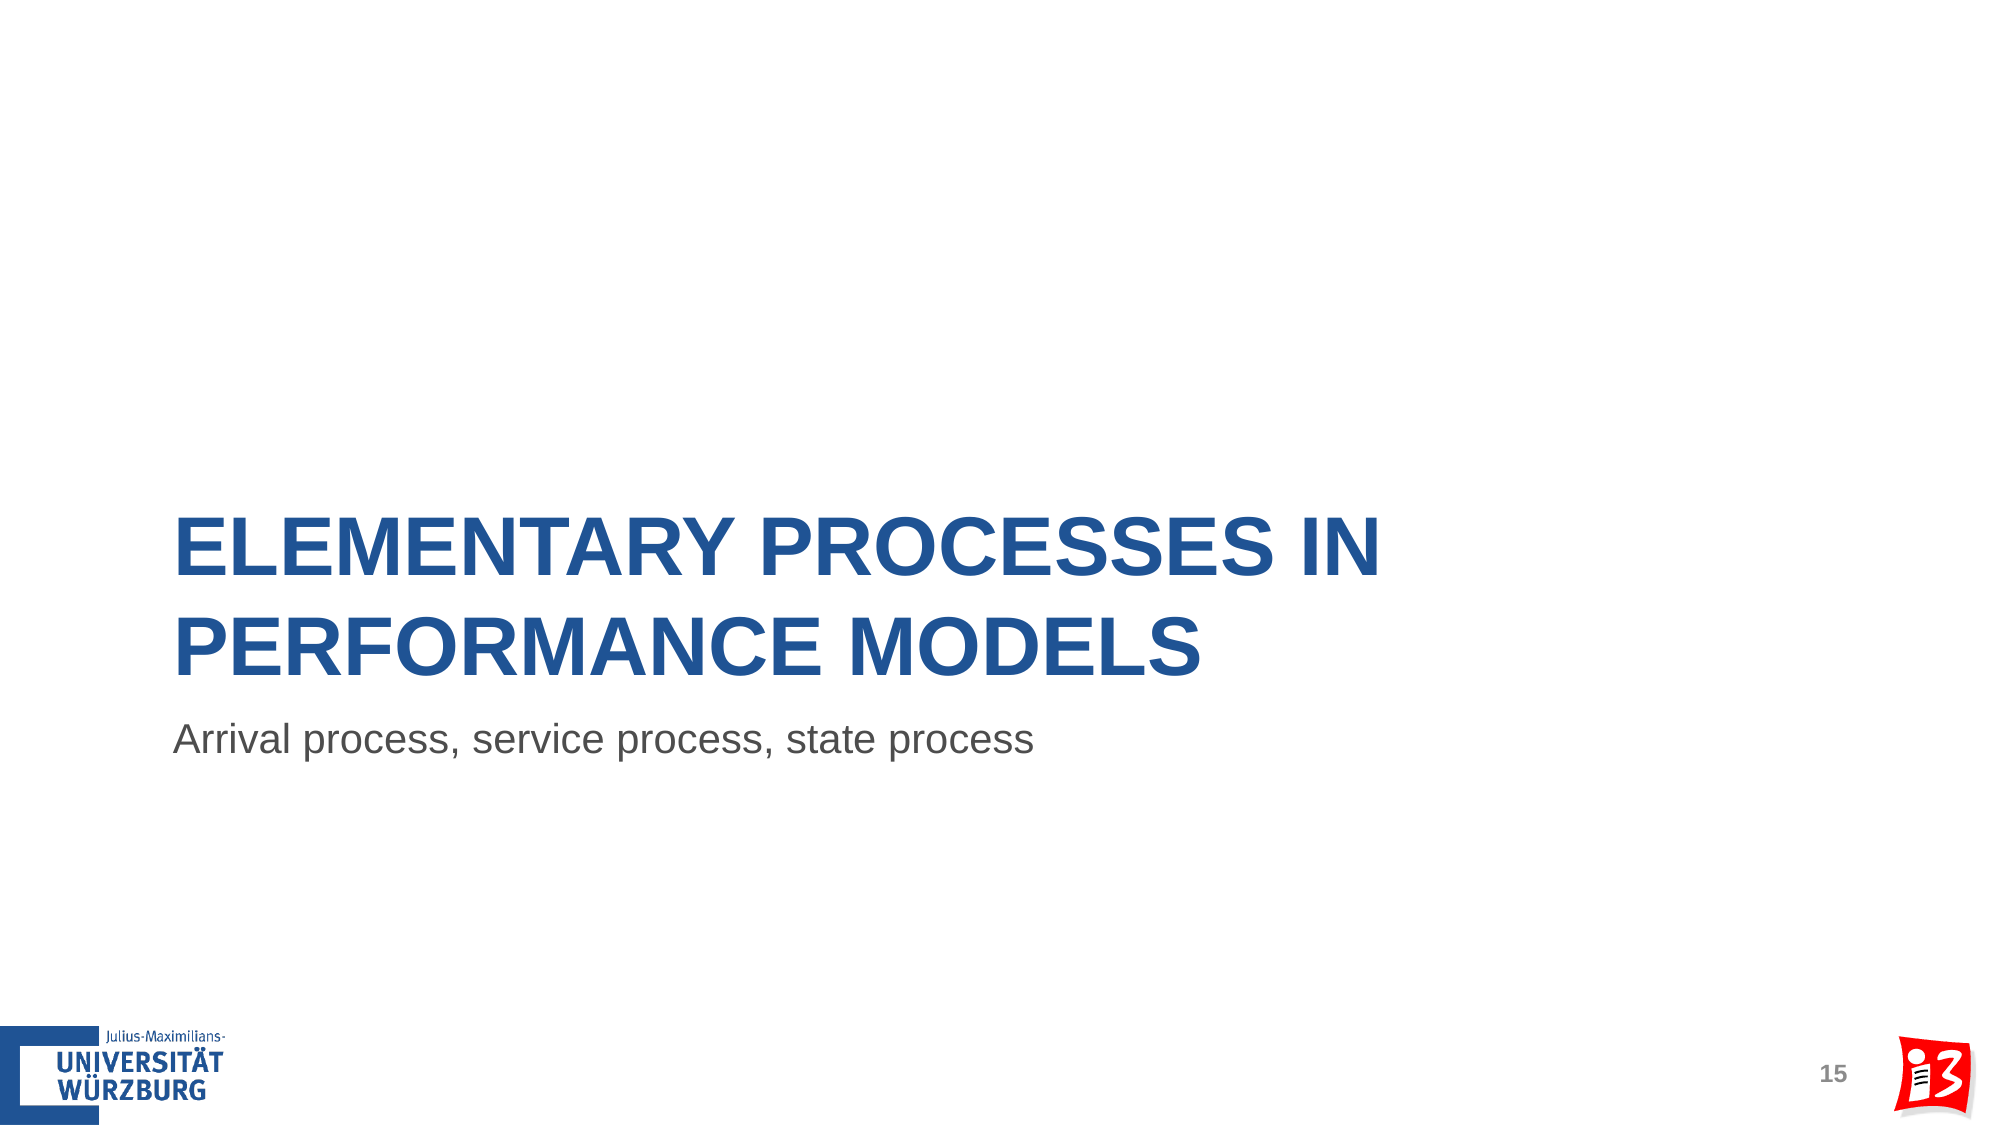

# Elementary Processes in Performance Models
Arrival process, service process, state process
15